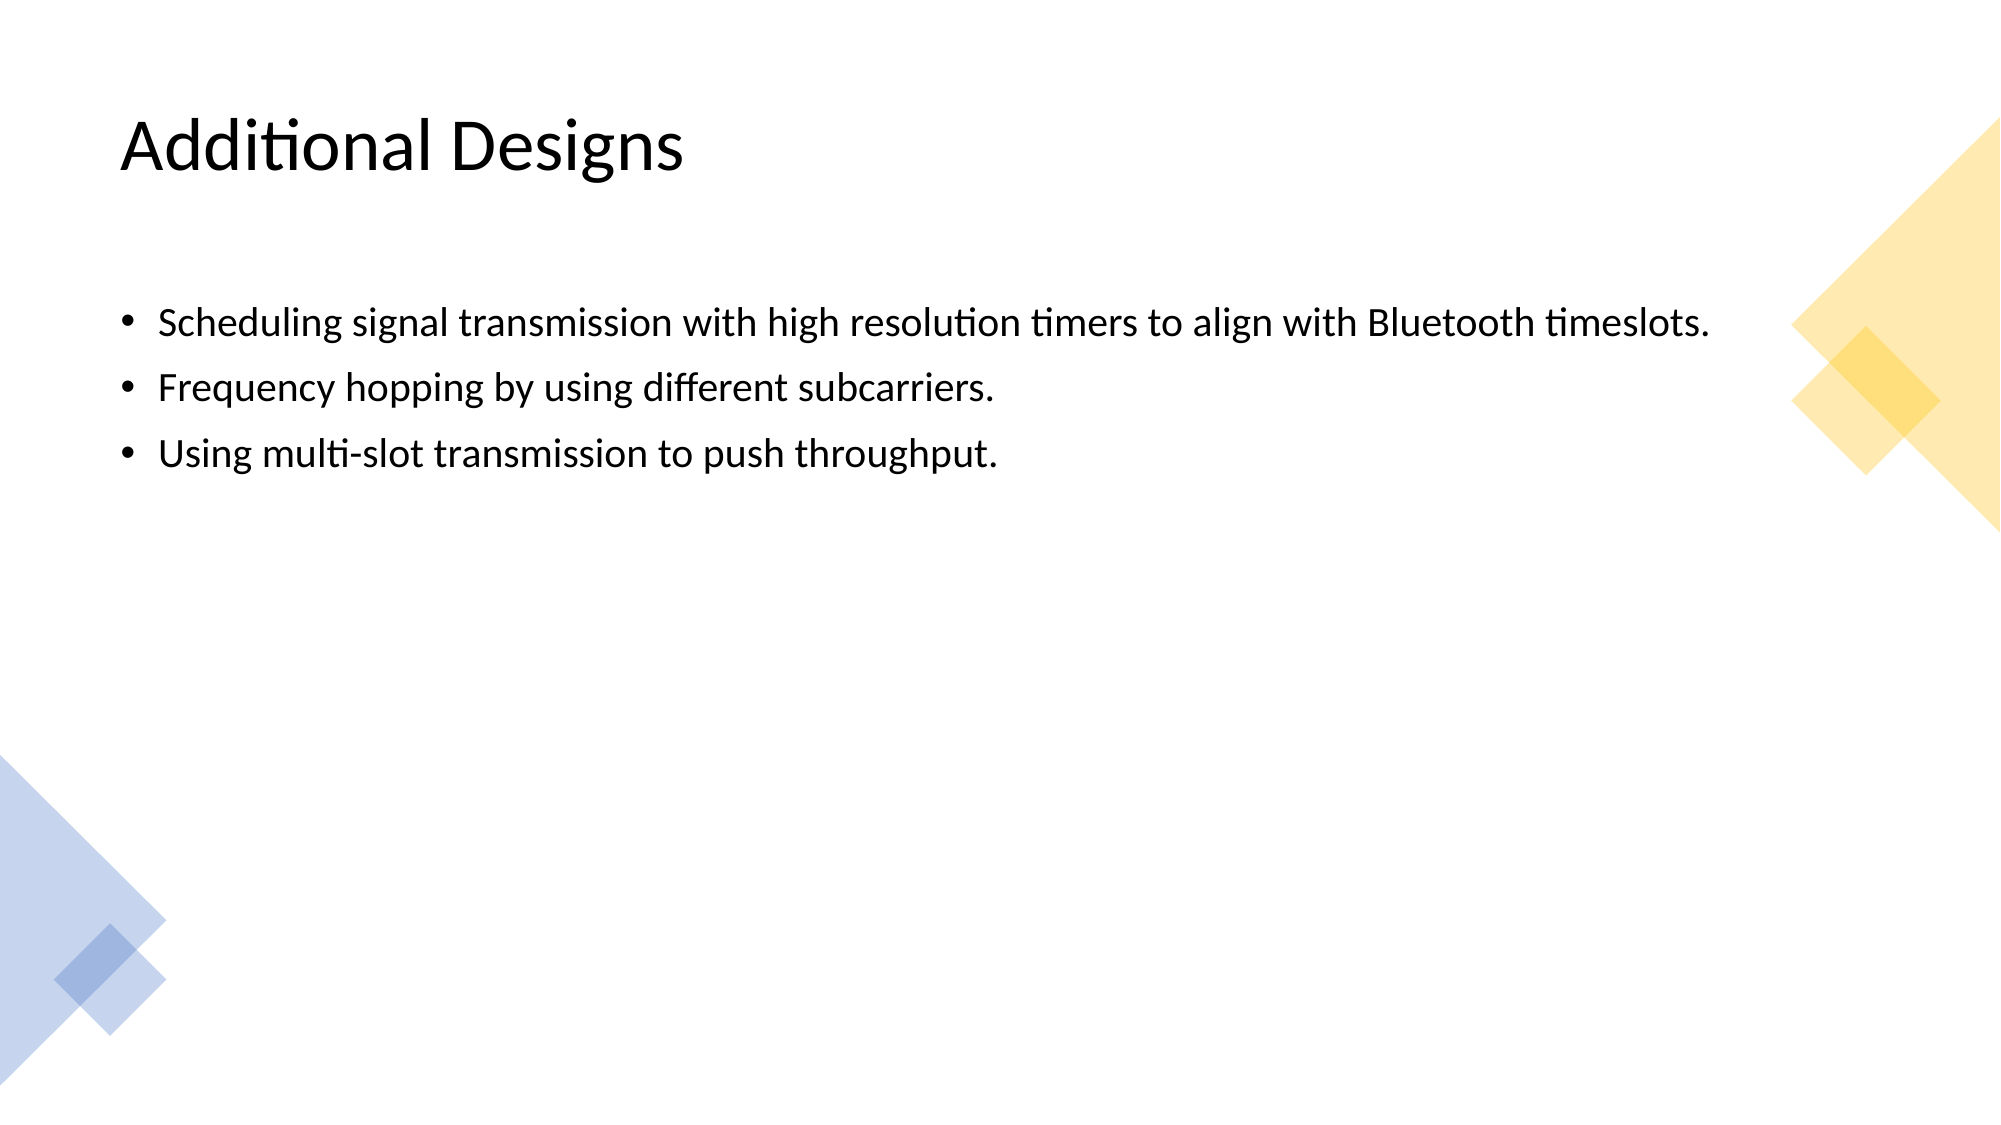

# Additional Designs

Scheduling signal transmission with high resolution timers to align with Bluetooth timeslots.
Frequency hopping by using different subcarriers.
Using multi-slot transmission to push throughput.